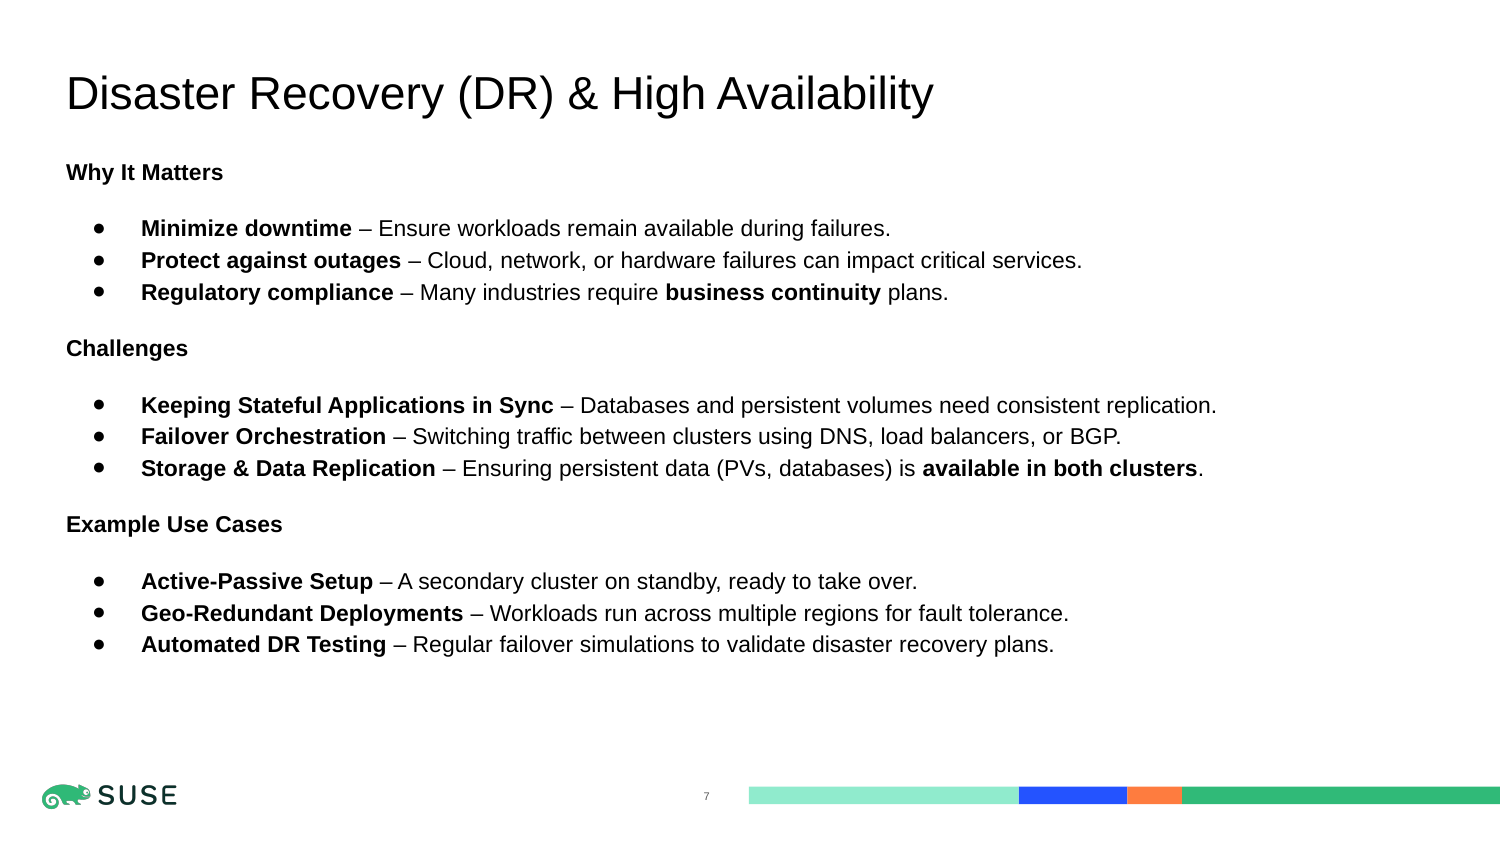

# Disaster Recovery (DR) & High Availability
Why It Matters
Minimize downtime – Ensure workloads remain available during failures.
Protect against outages – Cloud, network, or hardware failures can impact critical services.
Regulatory compliance – Many industries require business continuity plans.
Challenges
Keeping Stateful Applications in Sync – Databases and persistent volumes need consistent replication.
Failover Orchestration – Switching traffic between clusters using DNS, load balancers, or BGP.
Storage & Data Replication – Ensuring persistent data (PVs, databases) is available in both clusters.
Example Use Cases
Active-Passive Setup – A secondary cluster on standby, ready to take over.
Geo-Redundant Deployments – Workloads run across multiple regions for fault tolerance.
Automated DR Testing – Regular failover simulations to validate disaster recovery plans.

7